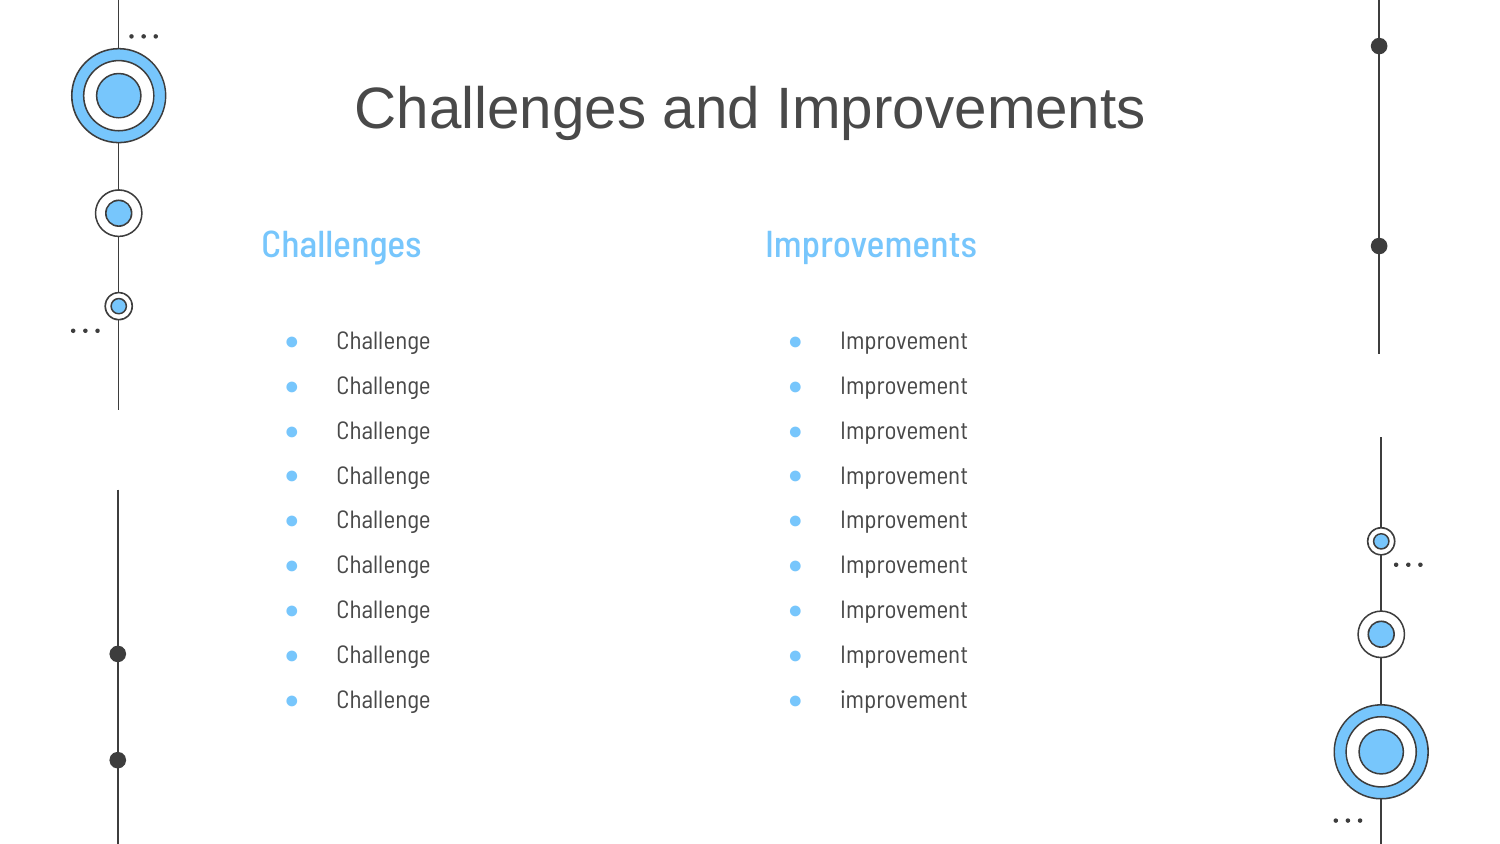

# Challenges and Improvements
Challenges

Challenge
Challenge
Challenge
Challenge
Challenge
Challenge
Challenge
Challenge
Challenge
Improvements

Improvement
Improvement
Improvement
Improvement
Improvement
Improvement
Improvement
Improvement
improvement